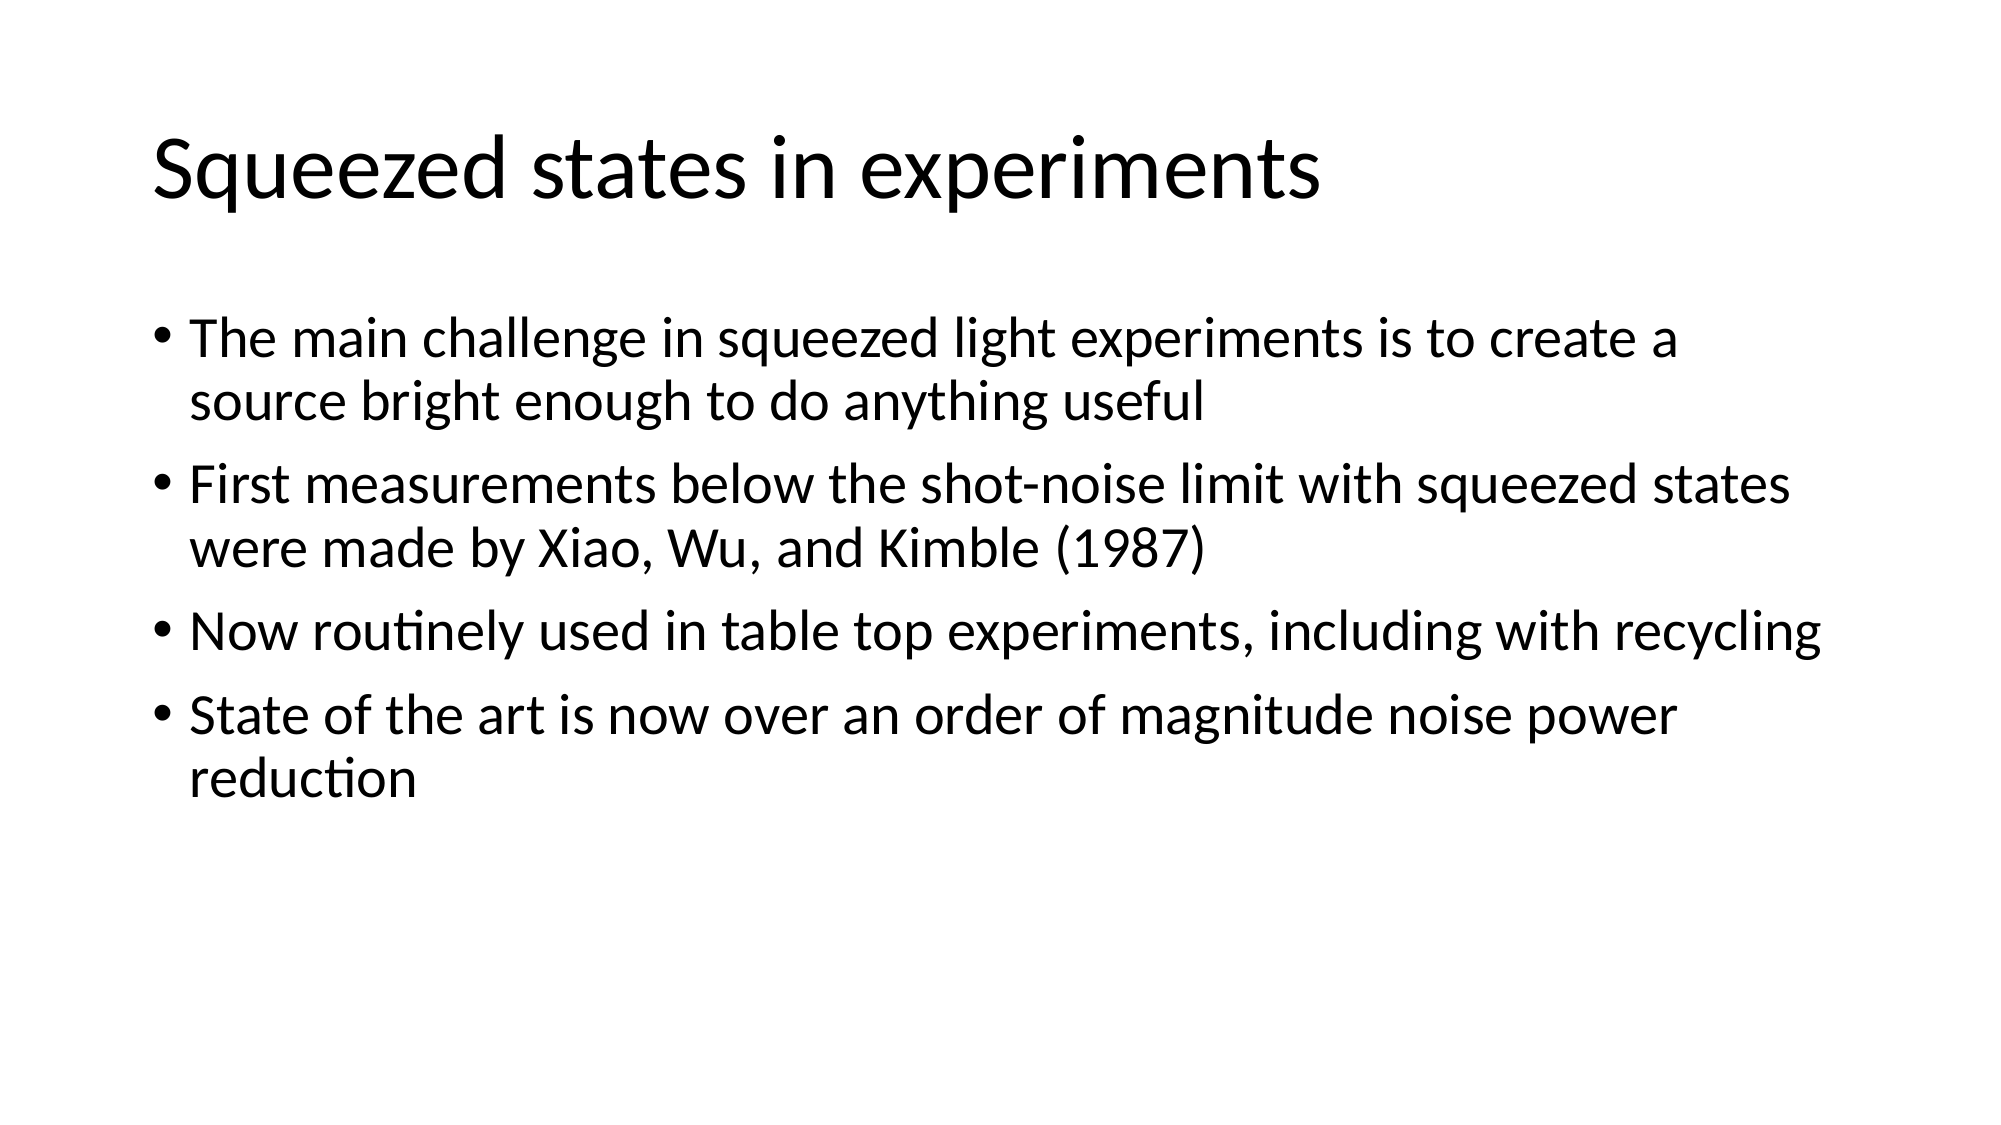

# Squeezed states in experiments
The main challenge in squeezed light experiments is to create a source bright enough to do anything useful
First measurements below the shot-noise limit with squeezed states were made by Xiao, Wu, and Kimble (1987)
Now routinely used in table top experiments, including with recycling
State of the art is now over an order of magnitude noise power reduction